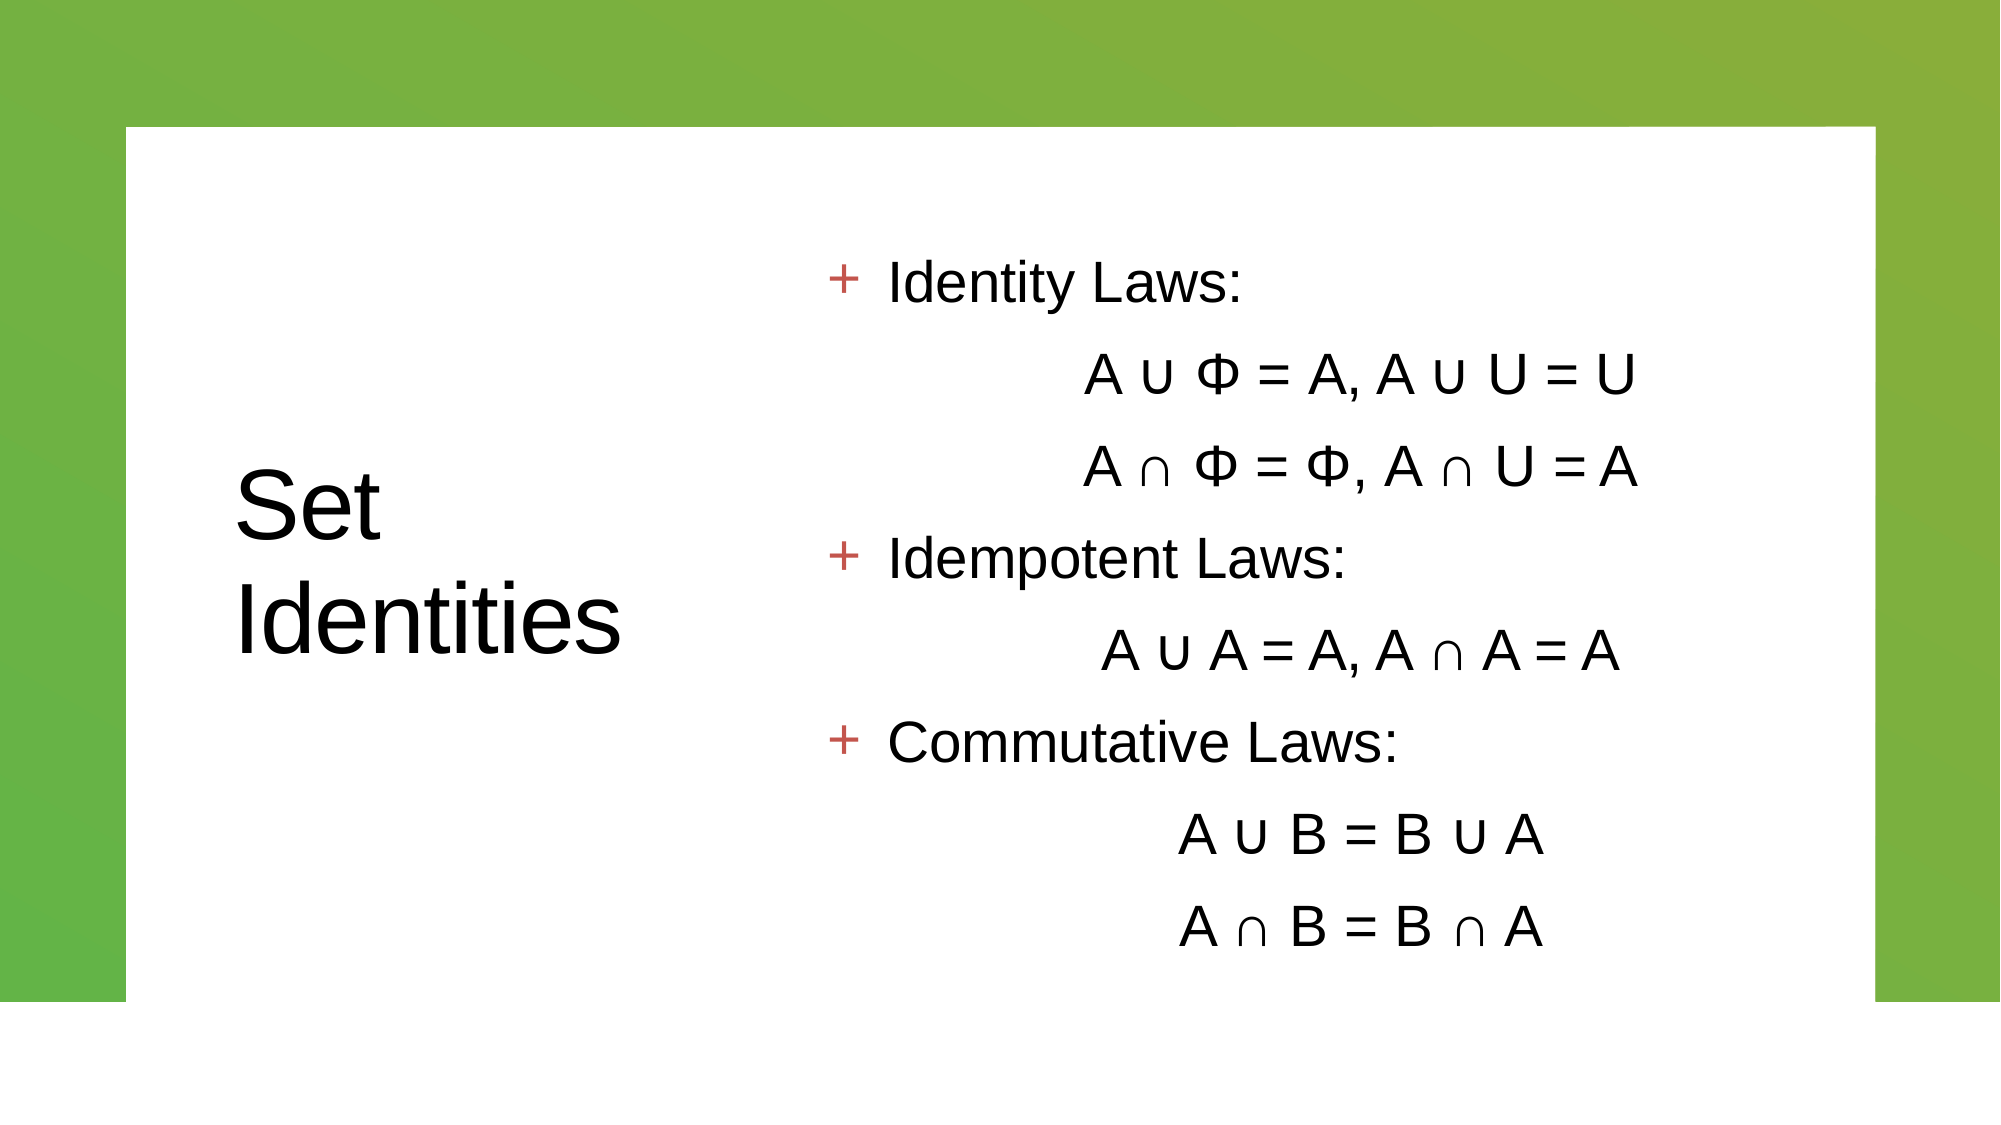

Identity Laws:
A ∪ Φ = A, A ∪ U = U
A ∩ Φ = Φ, A ∩ U = A
Idempotent Laws:
A ∪ A = A, A ∩ A = A
Commutative Laws:
A ∪ B = B ∪ A
A ∩ B = B ∩ A
Set
Identities